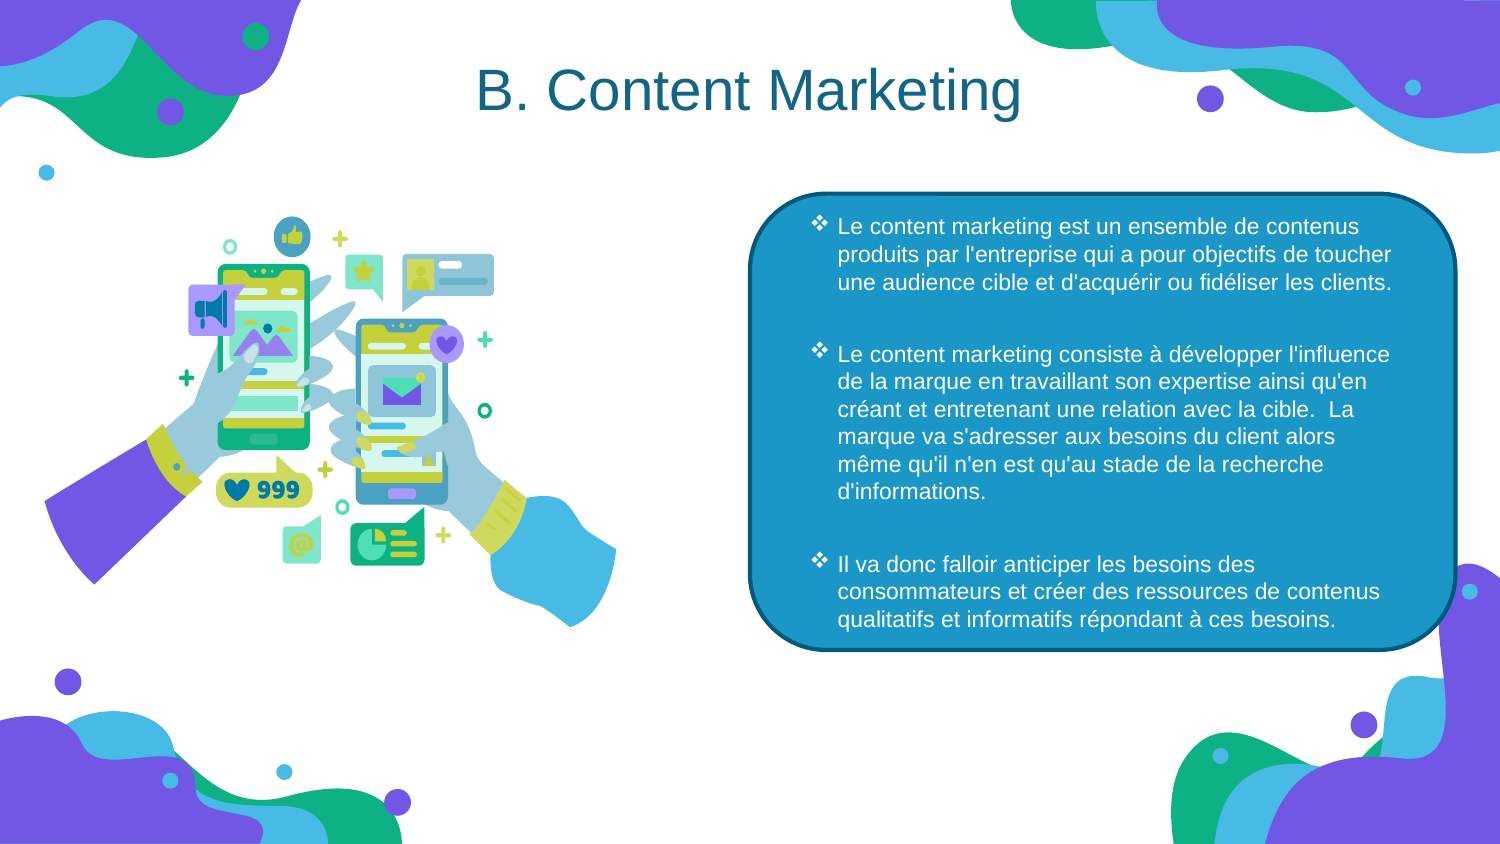

# B. Content Marketing
Le content marketing est un ensemble de contenus produits par l'entreprise qui a pour objectifs de toucher une audience cible et d'acquérir ou fidéliser les clients.
Le content marketing consiste à développer l'influence de la marque en travaillant son expertise ainsi qu'en créant et entretenant une relation avec la cible.  La marque va s'adresser aux besoins du client alors même qu'il n'en est qu'au stade de la recherche d'informations.
Il va donc falloir anticiper les besoins des consommateurs et créer des ressources de contenus qualitatifs et informatifs répondant à ces besoins.